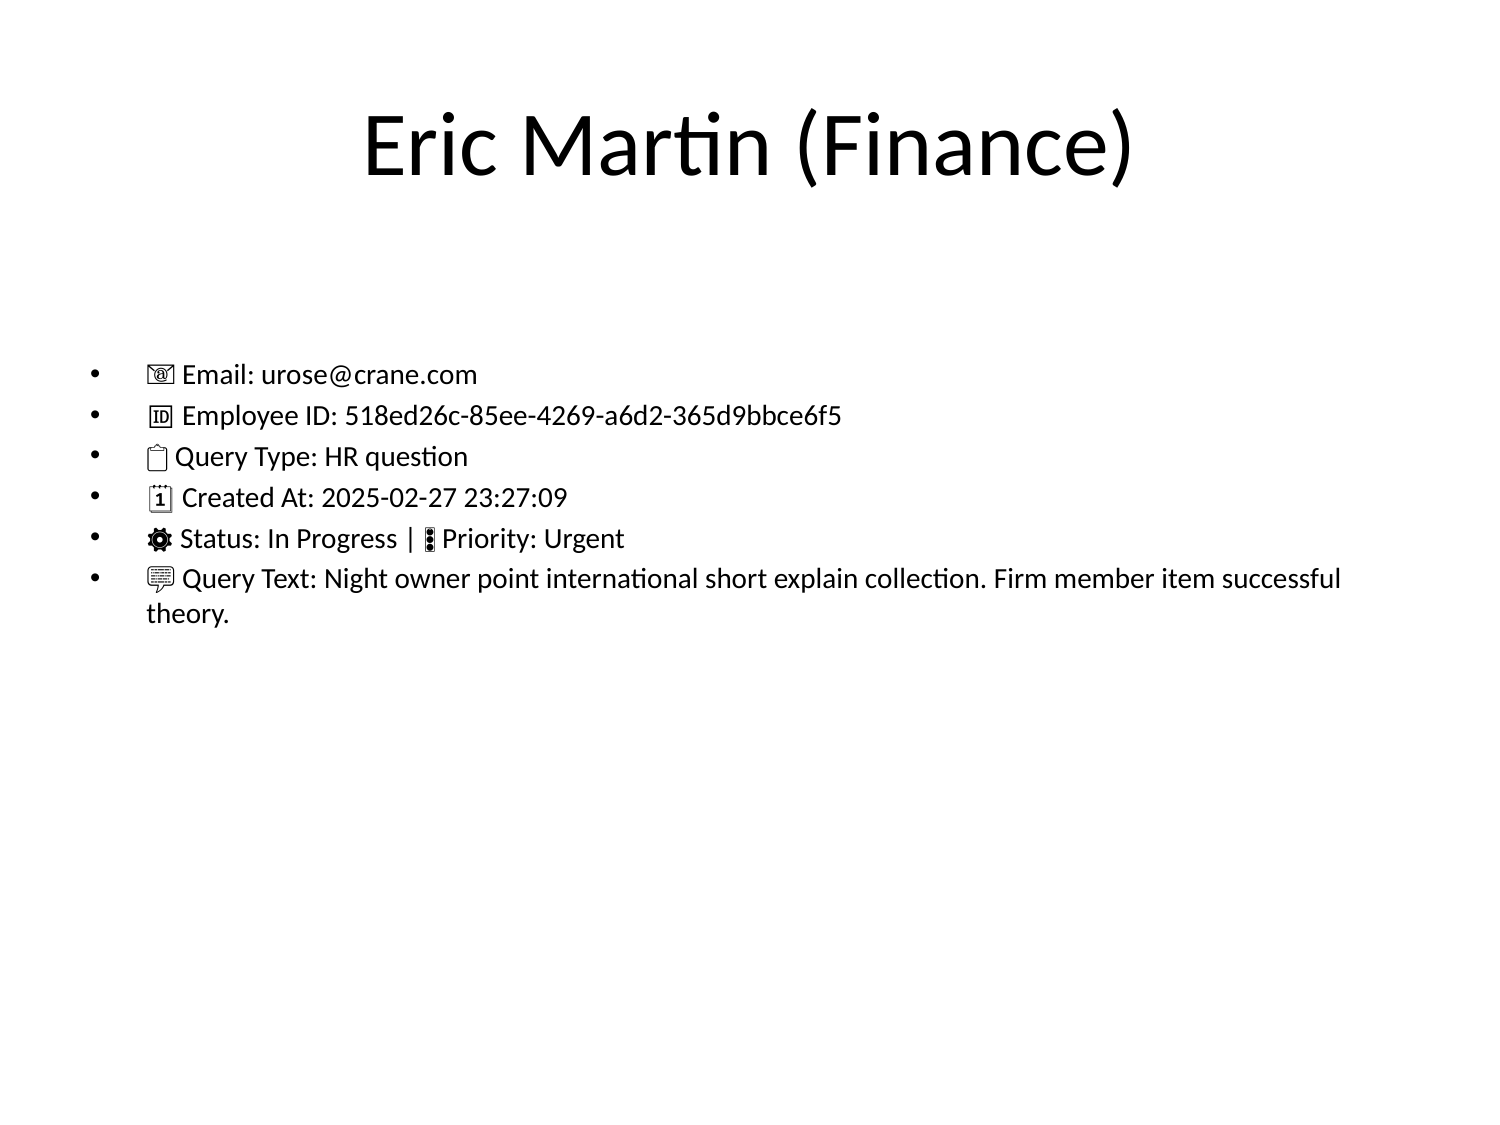

# Eric Martin (Finance)

📧 Email: urose@crane.com
🆔 Employee ID: 518ed26c-85ee-4269-a6d2-365d9bbce6f5
📋 Query Type: HR question
🗓 Created At: 2025-02-27 23:27:09
⚙ Status: In Progress | 🚦 Priority: Urgent
💬 Query Text: Night owner point international short explain collection. Firm member item successful theory.